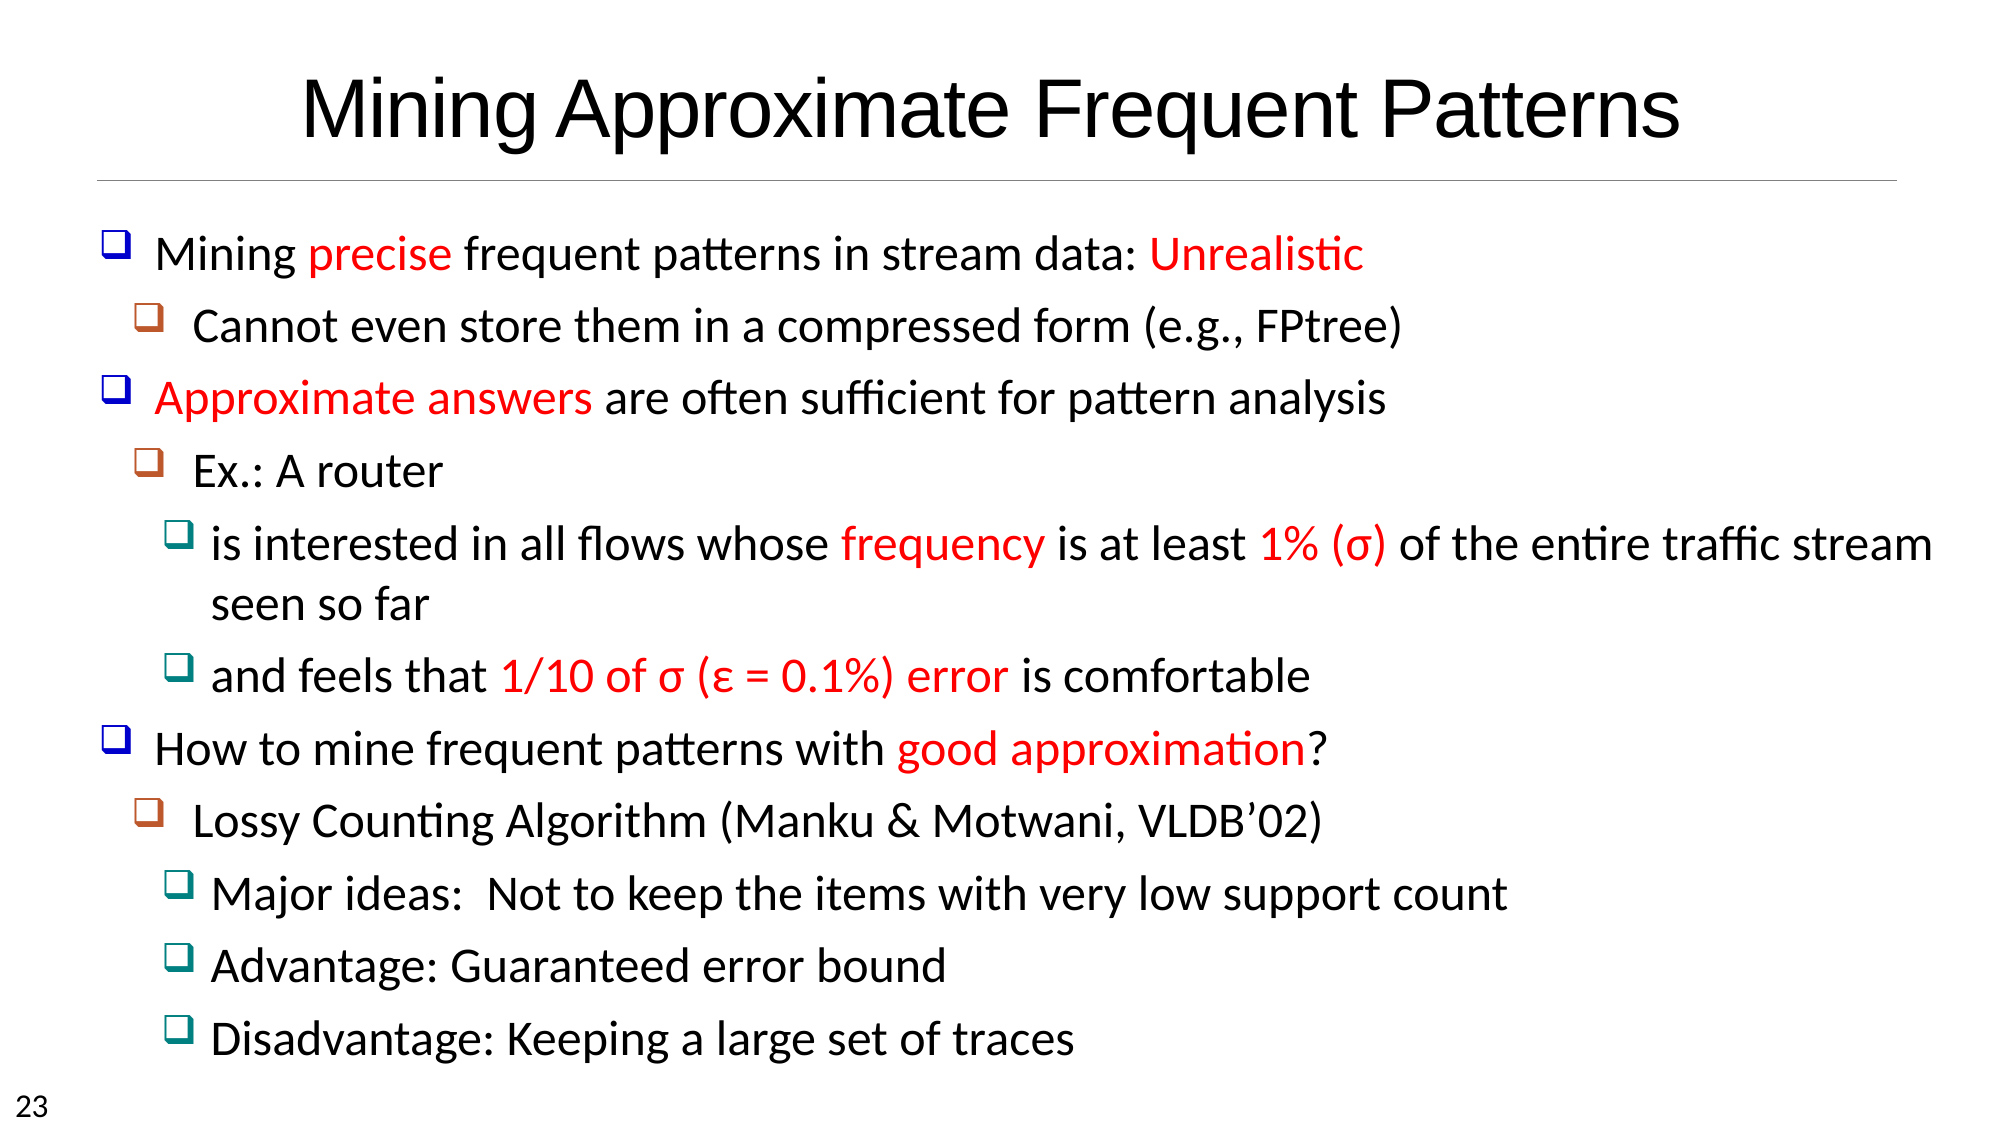

# Mining Approximate Frequent Patterns
Mining precise frequent patterns in stream data: Unrealistic
Cannot even store them in a compressed form (e.g., FPtree)
Approximate answers are often sufficient for pattern analysis
Ex.: A router
is interested in all flows whose frequency is at least 1% (σ) of the entire traffic stream seen so far
and feels that 1/10 of σ (ε = 0.1%) error is comfortable
How to mine frequent patterns with good approximation?
Lossy Counting Algorithm (Manku & Motwani, VLDB’02)
Major ideas:  Not to keep the items with very low support count
Advantage: Guaranteed error bound
Disadvantage: Keeping a large set of traces